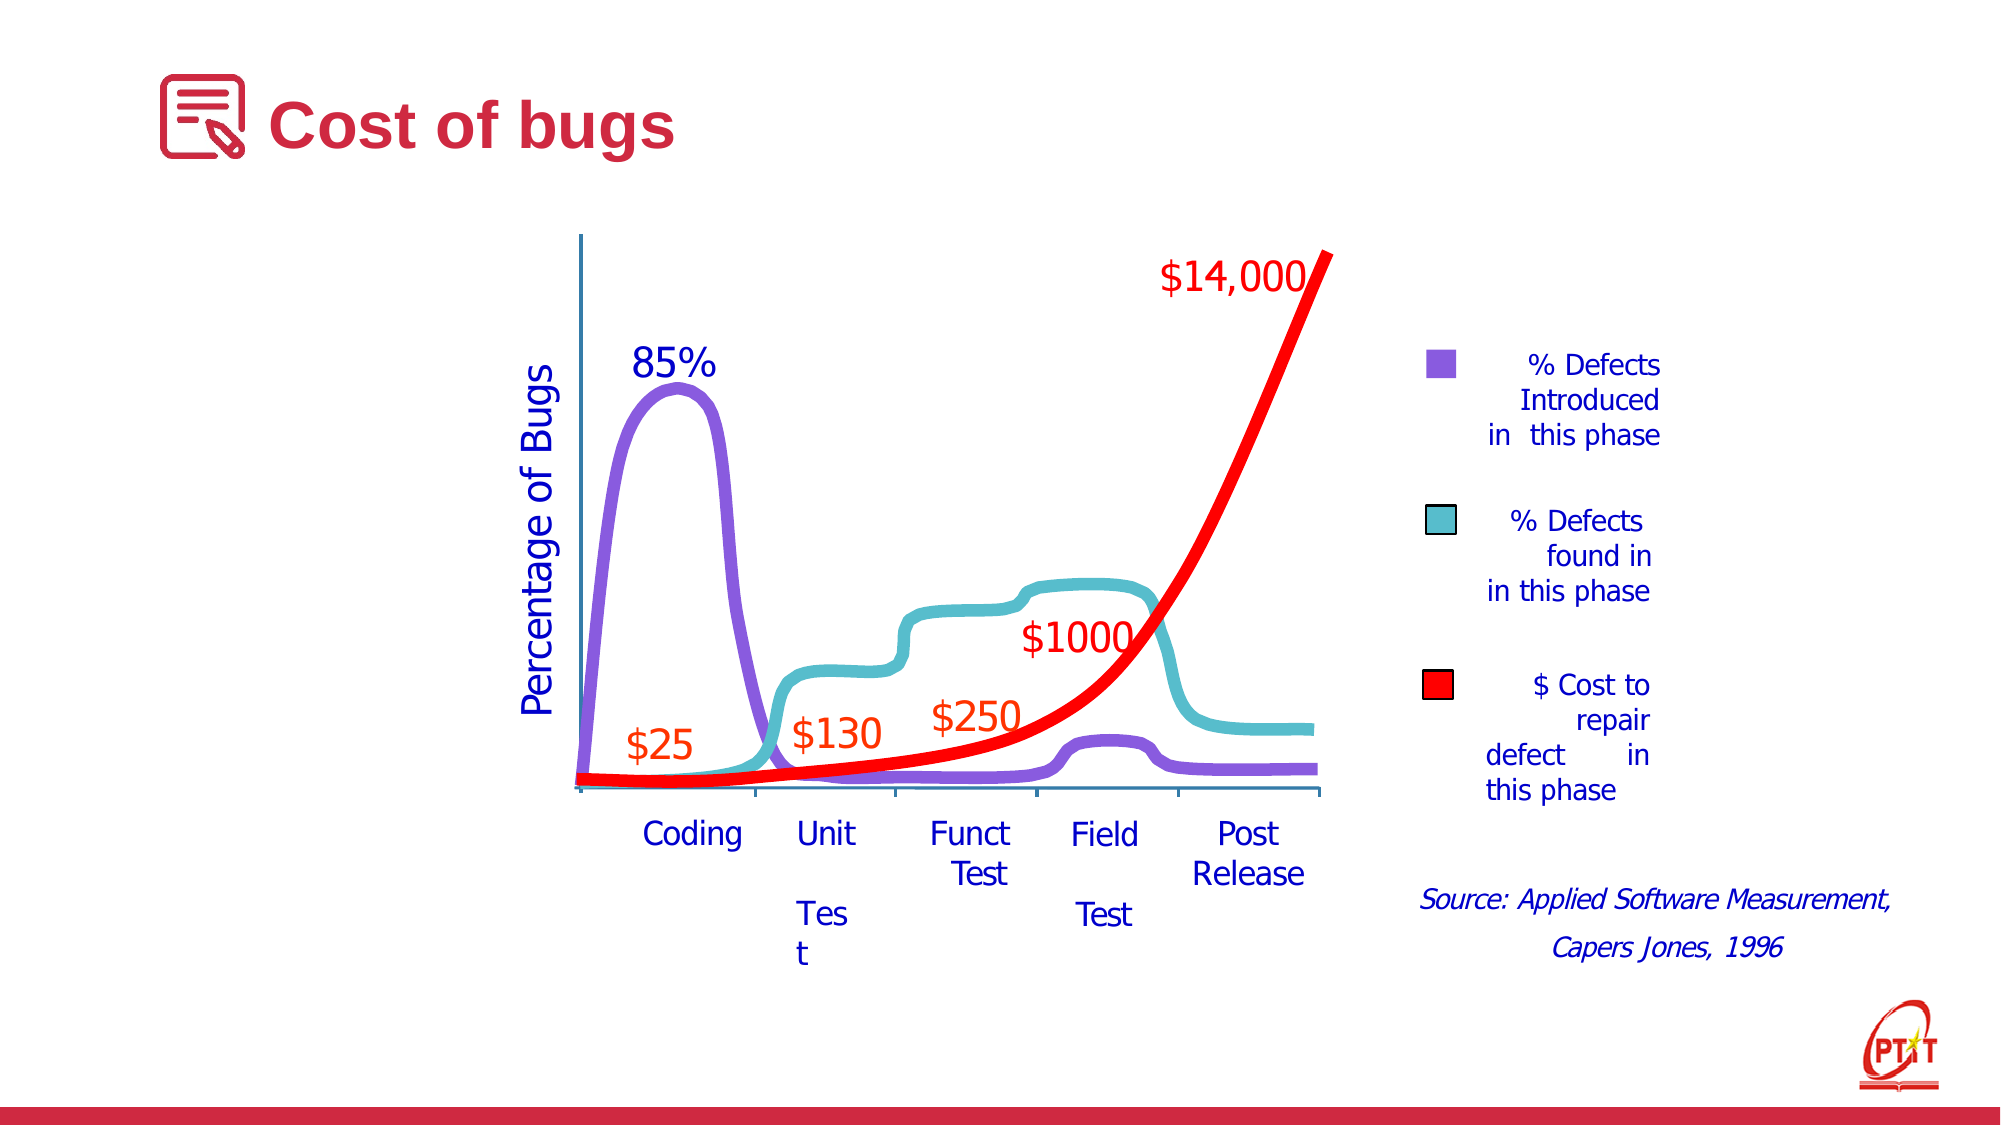

# Cost of bugs

$14,000

85%
% Defects  Introduced in  this phase

Percentage of Bugs
% Defects  found in
in this phase

$1000
$ Cost to  repair defect  in this phase

$250
$130
$25
Coding
Unit  Test
Funct  Test
Post  Release
Field  Test
Source: Applied Software Measurement,  Capers Jones, 1996